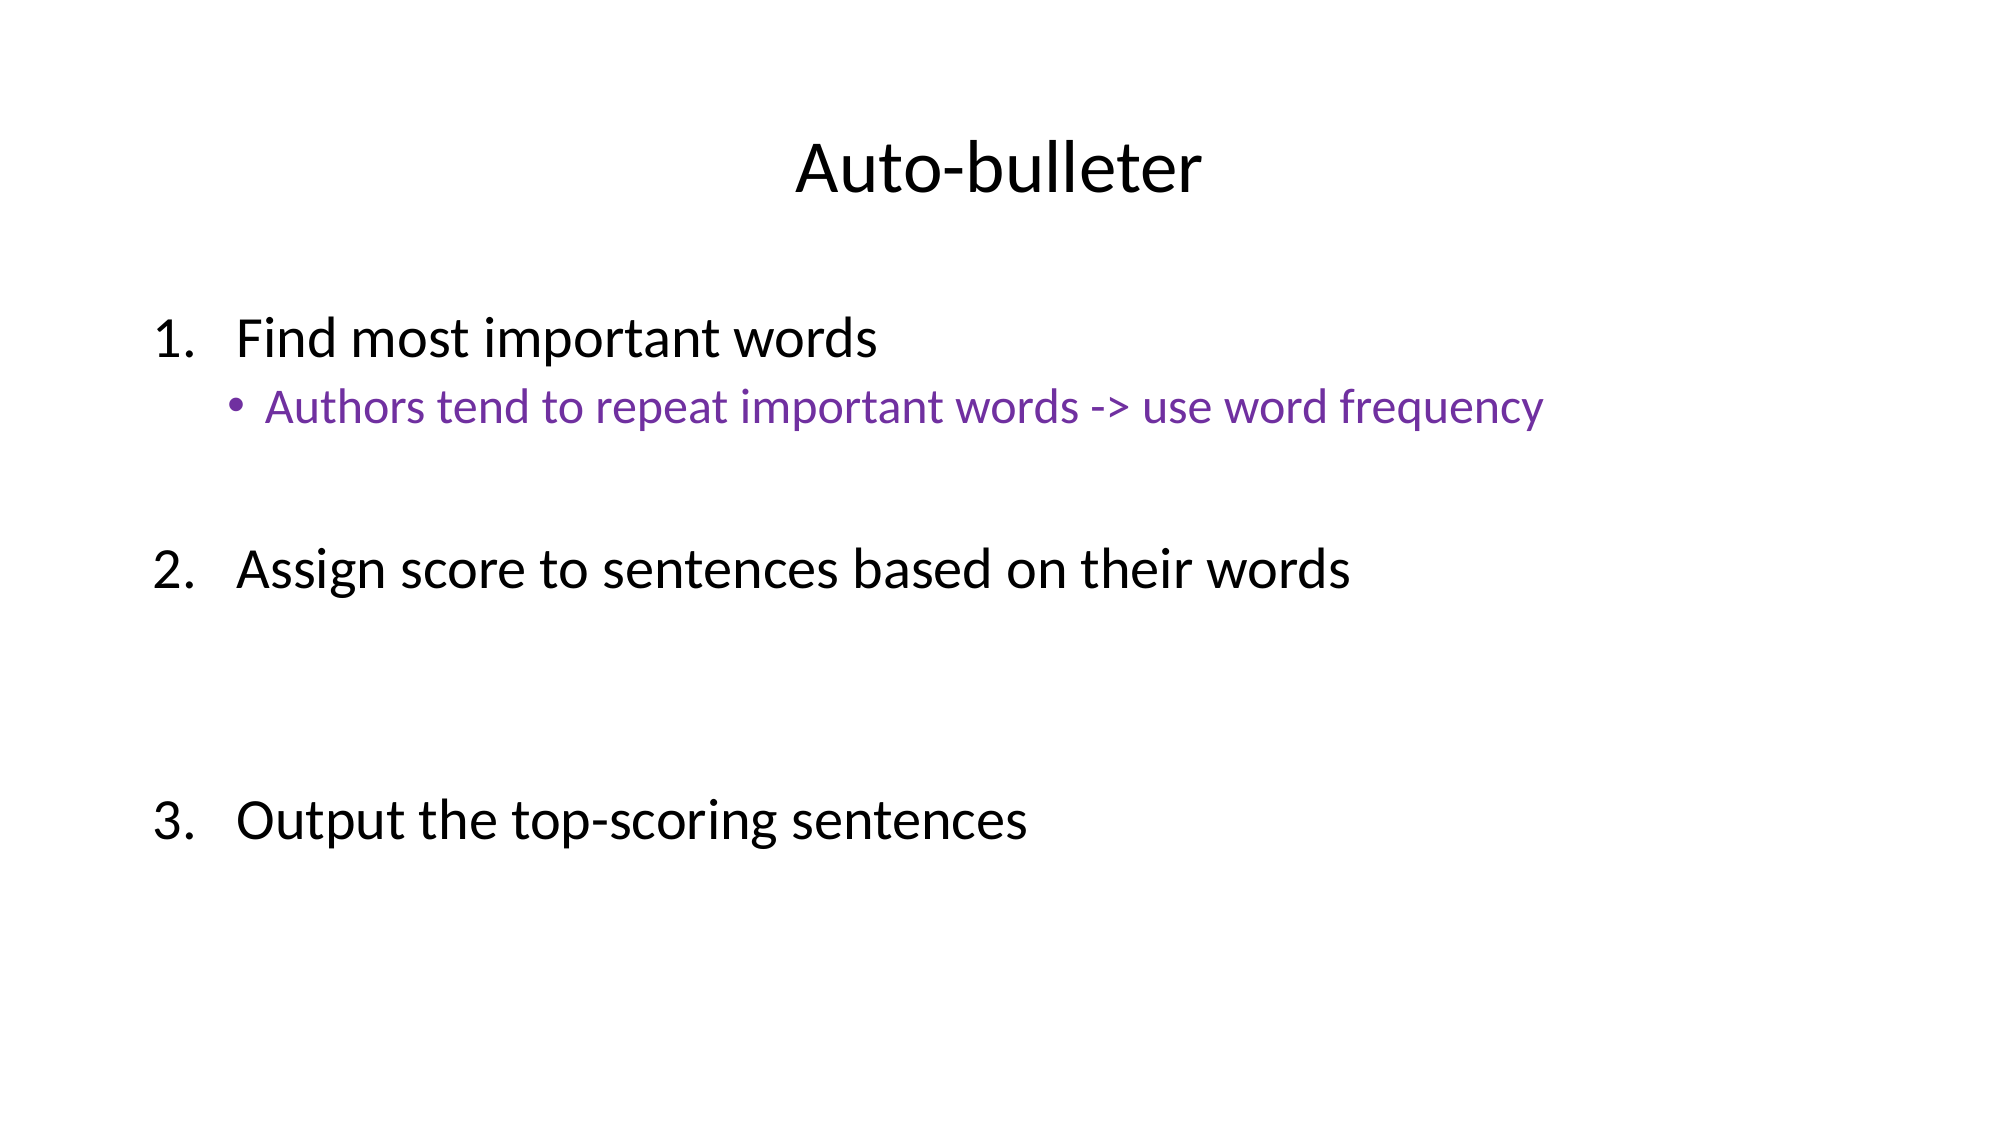

# Auto-bulleter
Find most important words
Authors tend to repeat important words -> use word frequency

Assign score to sentences based on their words

Output the top-scoring sentences